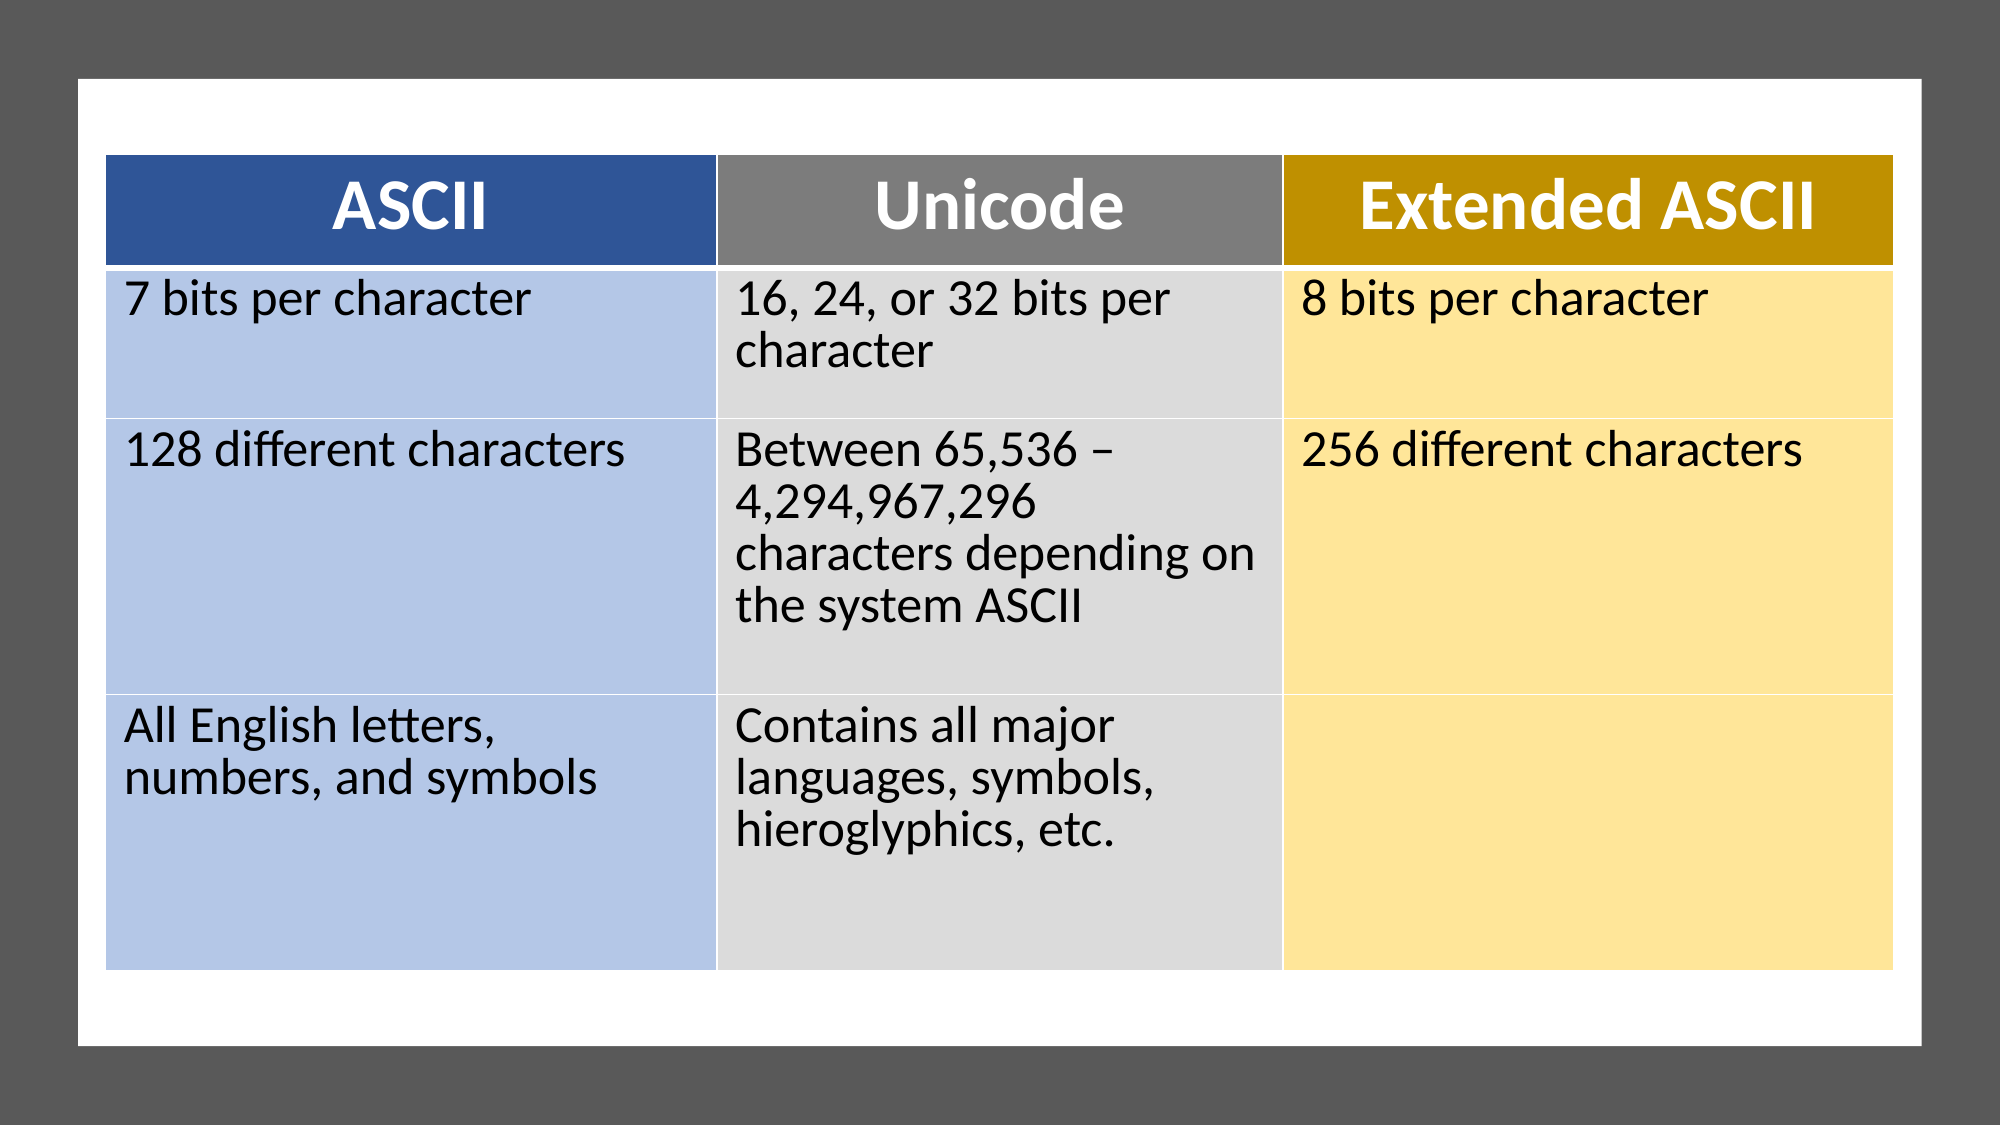

| ASCII | Unicode | Extended ASCII |
| --- | --- | --- |
| 7 bits per character | 16, 24, or 32 bits per character | 8 bits per character |
| 128 different characters | Between 65,536 – 4,294,967,296 characters depending on the system ASCII | 256 different characters |
| All English letters, numbers, and symbols | Contains all major languages, symbols, hieroglyphics, etc. |  |